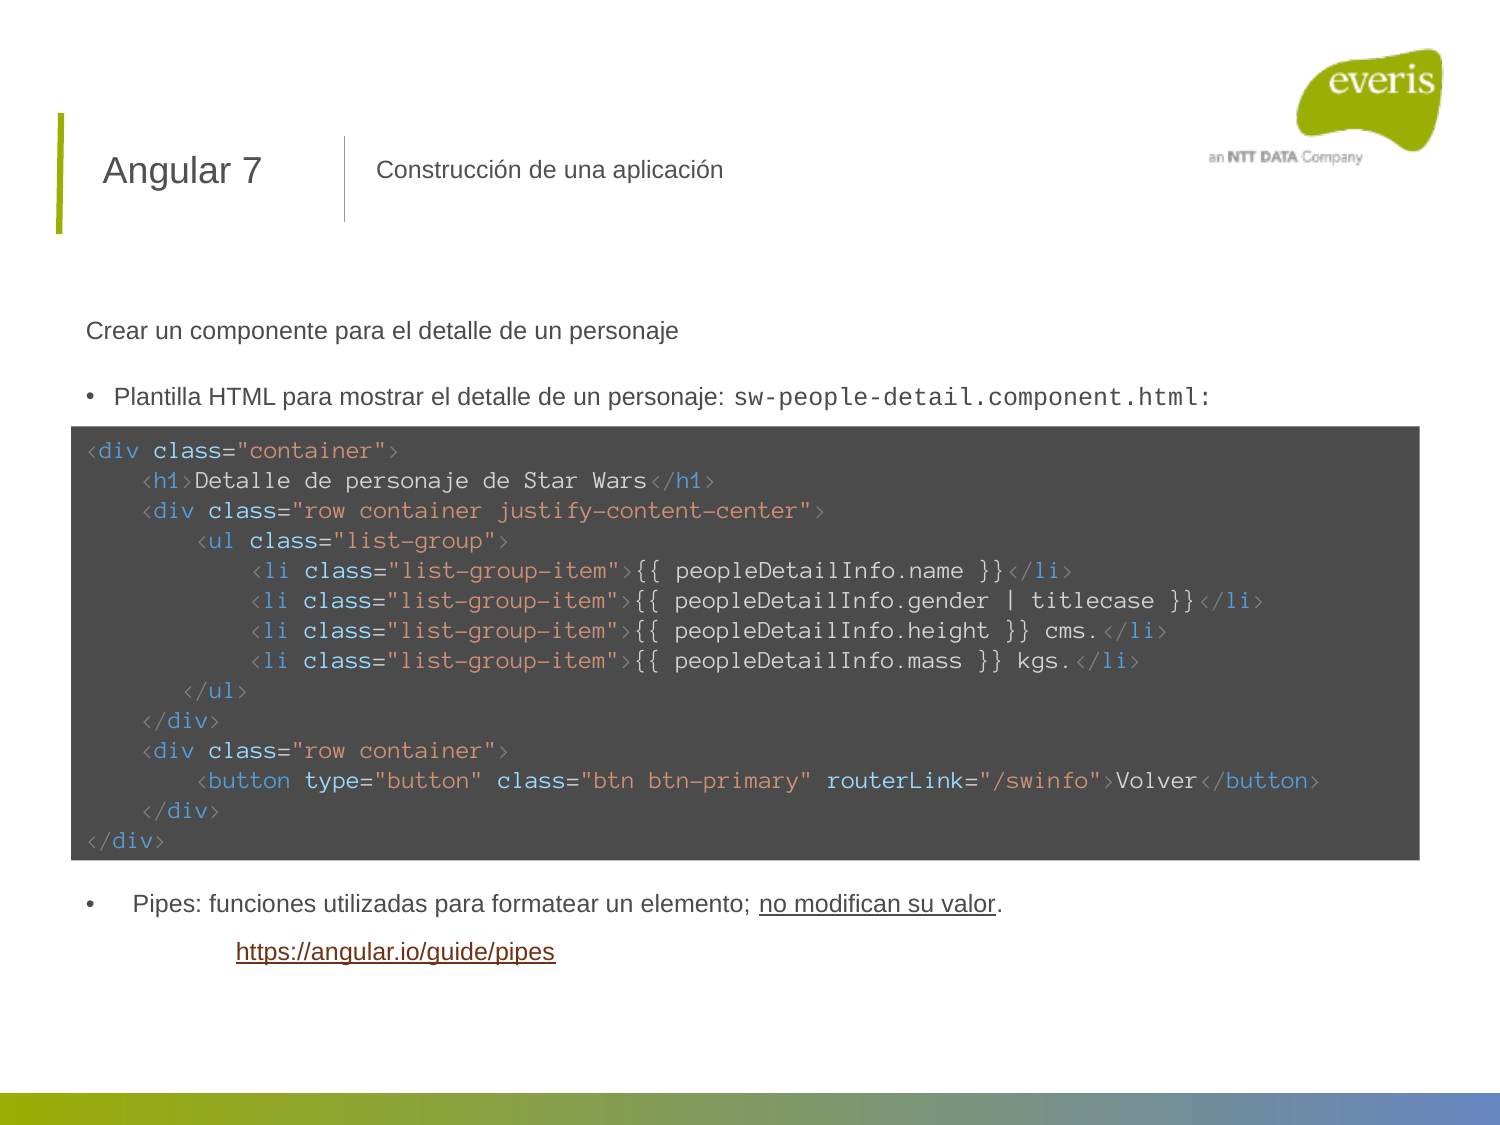

Angular 7
Construcción de una aplicación
Crear un componente para el detalle de un personaje
Plantilla HTML para mostrar el detalle de un personaje: sw-people-detail.component.html:

Pipes: funciones utilizadas para formatear un elemento; no modifican su valor.
	https://angular.io/guide/pipes

<div class="container">
    <h1>Detalle de personaje de Star Wars</h1>
    <div class="row container justify-content-center">
        <ul class="list-group">
            <li class="list-group-item">{{ peopleDetailInfo.name }}</li>
	 <li class="list-group-item">{{ peopleDetailInfo.gender | titlecase }}</li>
	 <li class="list-group-item">{{ peopleDetailInfo.height }} cms.</li>
	 <li class="list-group-item">{{ peopleDetailInfo.mass }} kgs.</li>
       </ul>
    </div>
    <div class="row container">
        <button type="button" class="btn btn-primary" routerLink="/swinfo">Volver</button>
    </div>
</div>